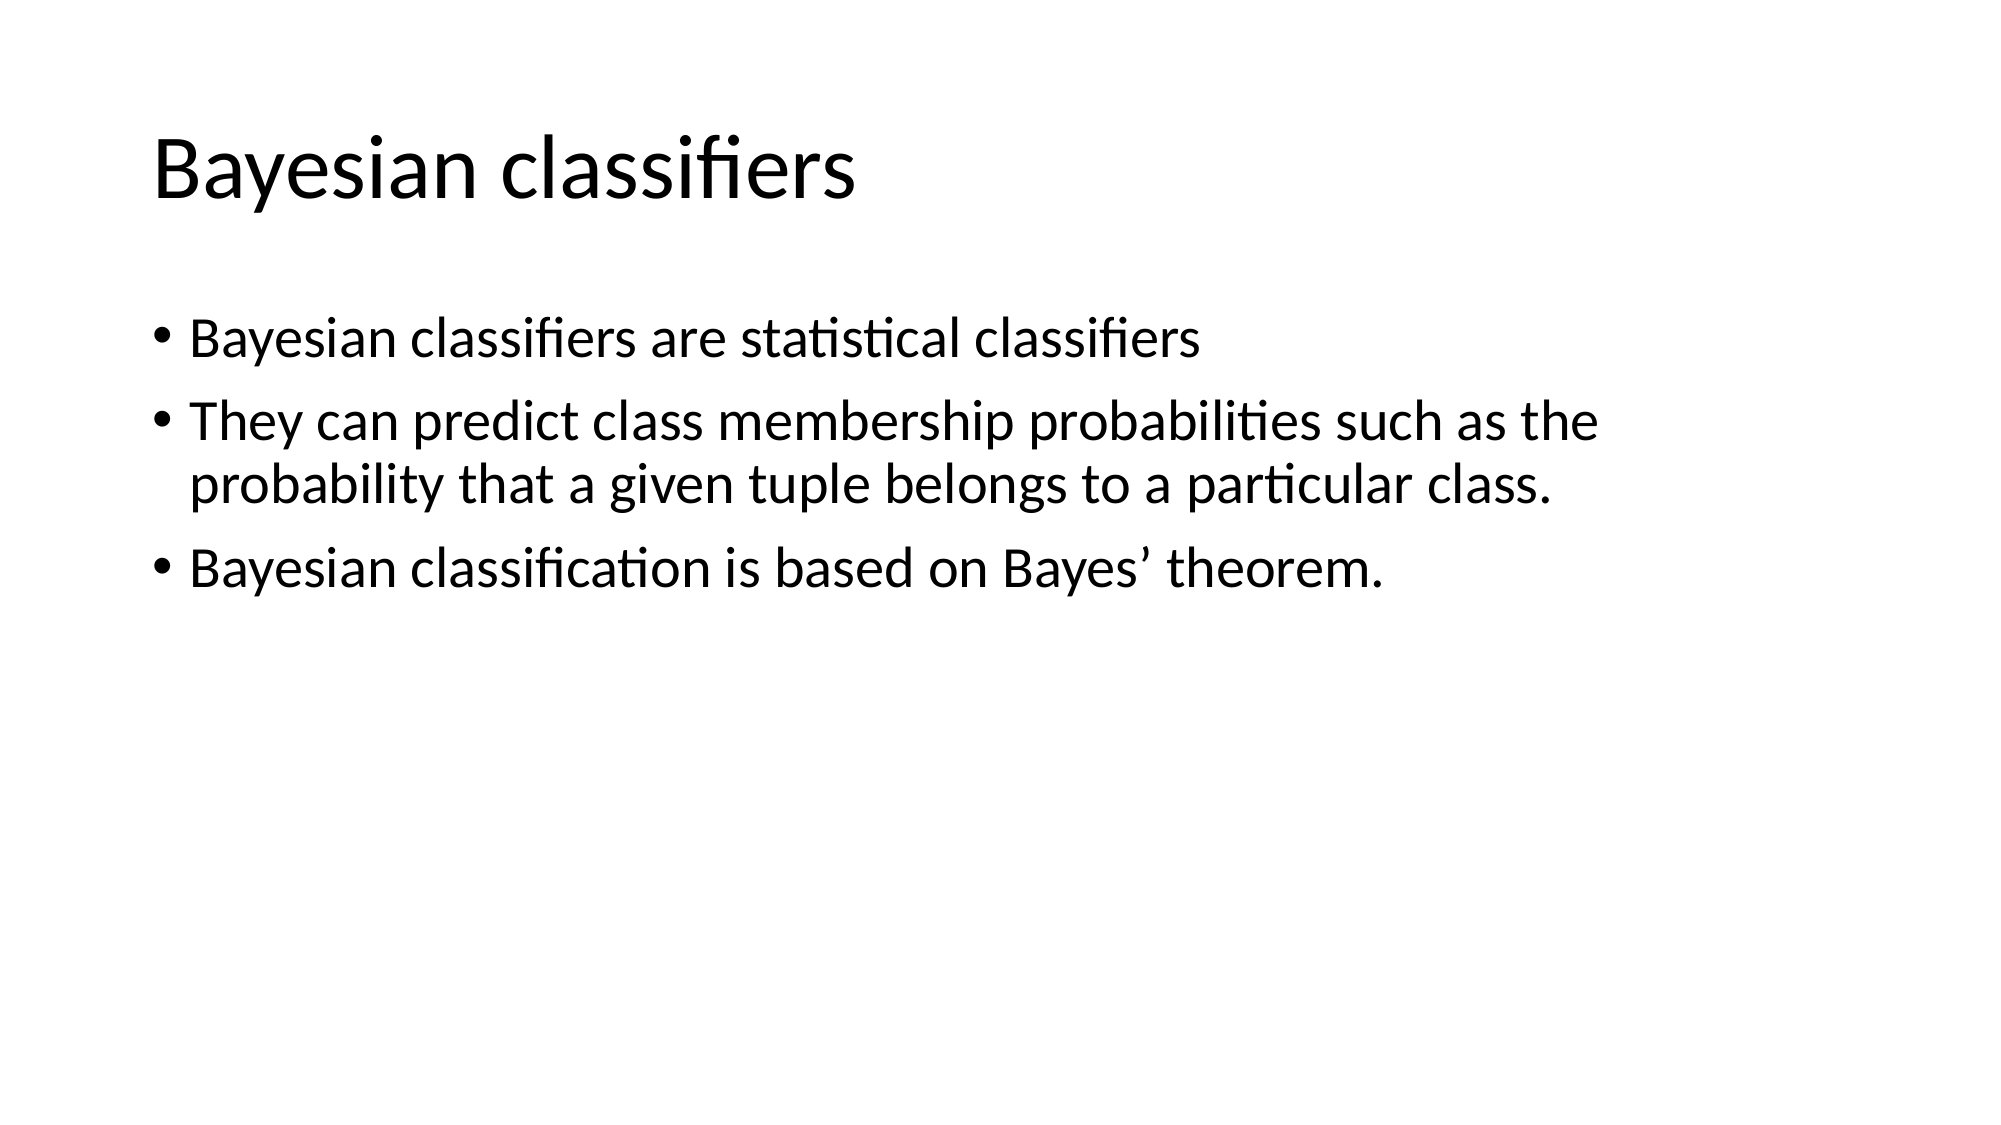

# Bayesian classifiers
Bayesian classifiers are statistical classifiers
They can predict class membership probabilities such as the probability that a given tuple belongs to a particular class.
Bayesian classification is based on Bayes’ theorem.